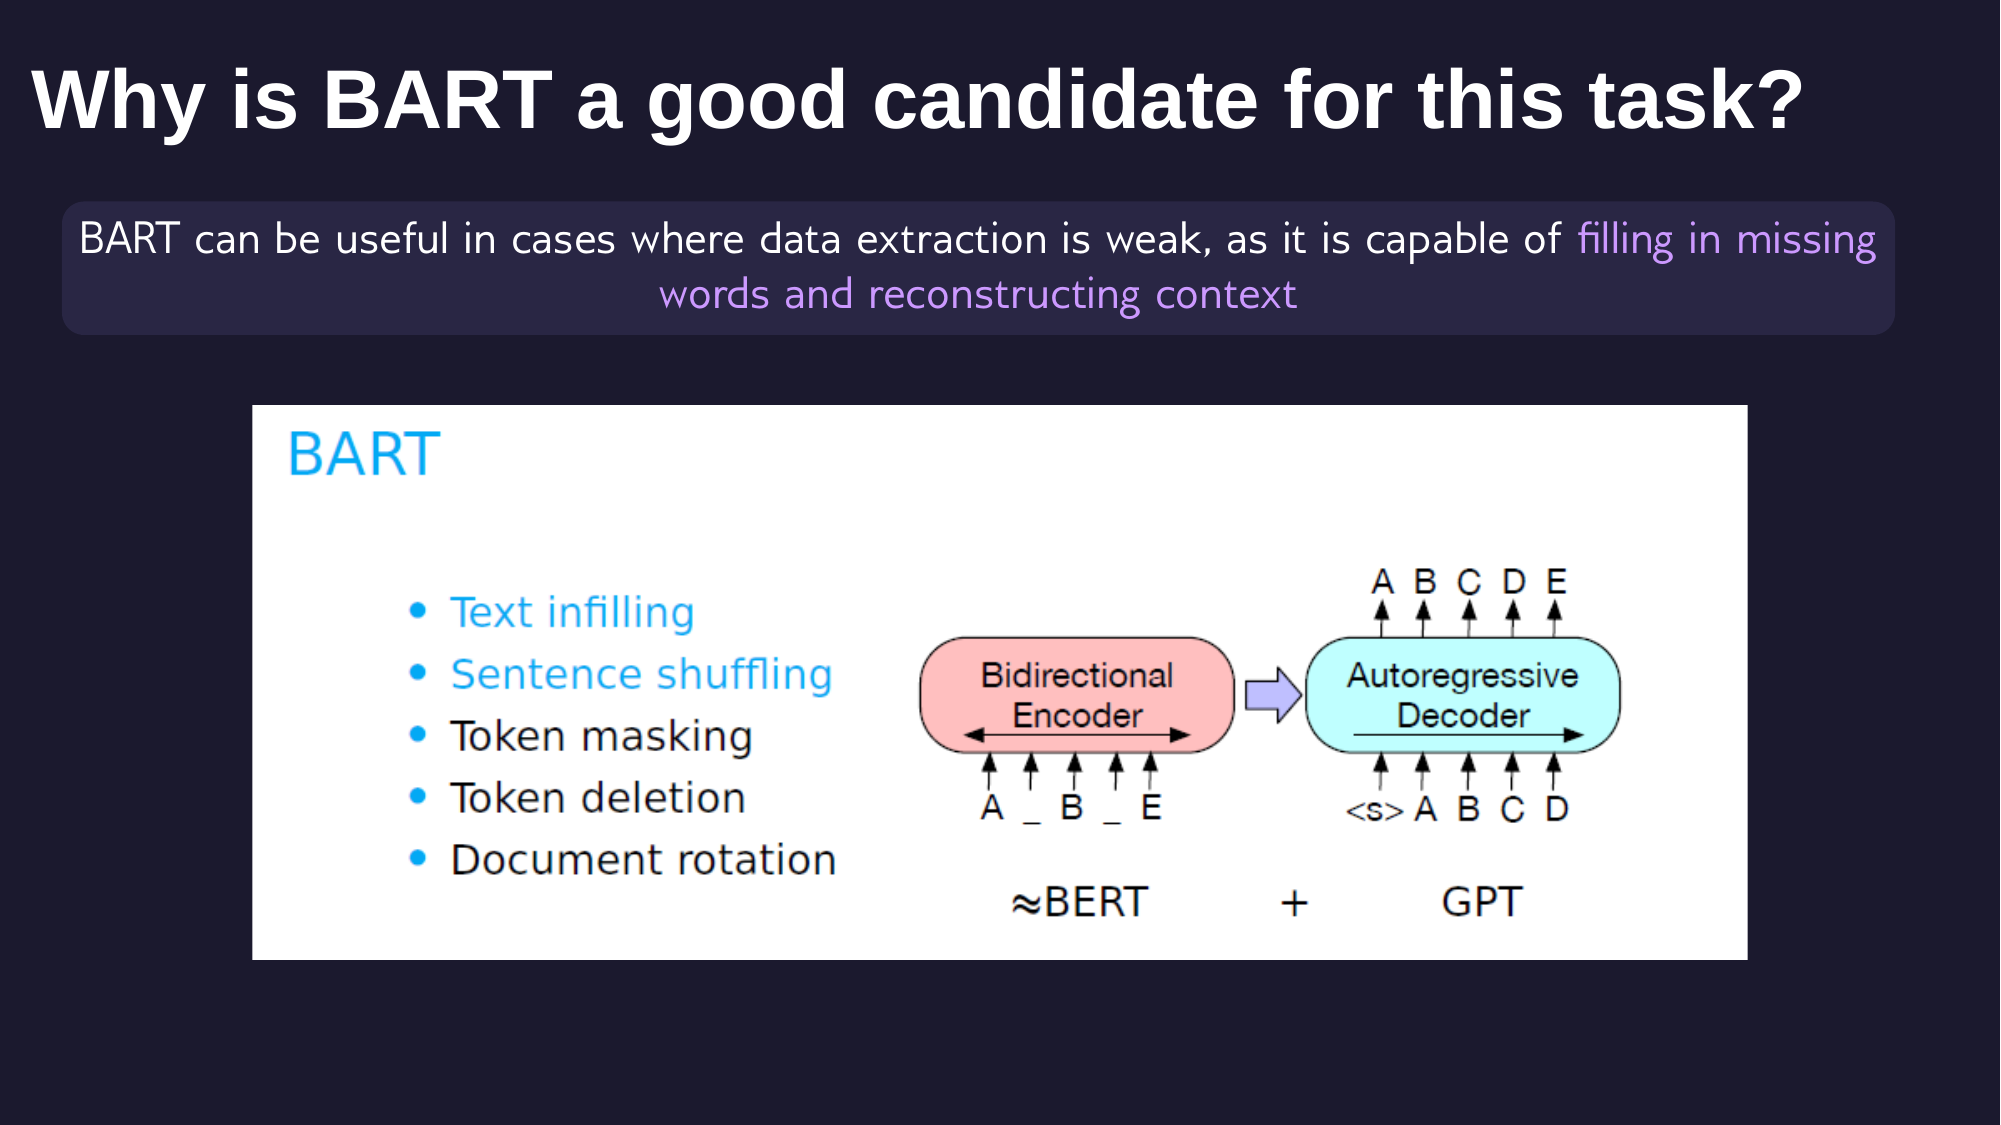

# Why is BART a good candidate for this task?
BART can be useful in cases where data extraction is weak, as it is capable of filling in missing words and reconstructing context